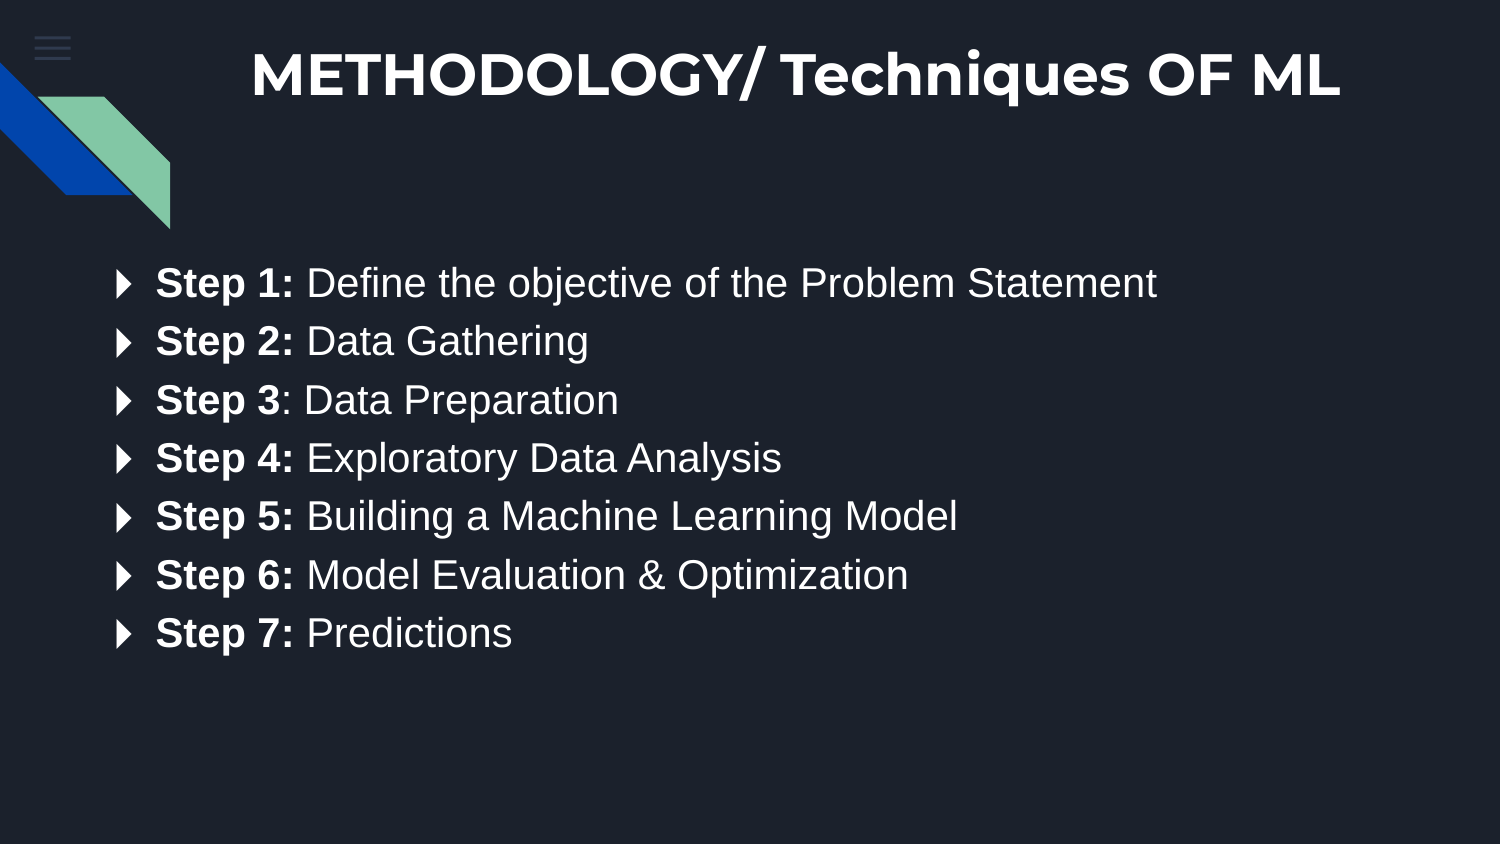

METHODOLOGY/ Techniques OF ML

Step 1: Define the objective of the Problem Statement
Step 2: Data Gathering
Step 3: Data Preparation
Step 4: Exploratory Data Analysis
Step 5: Building a Machine Learning Model
Step 6: Model Evaluation & Optimization
Step 7: Predictions